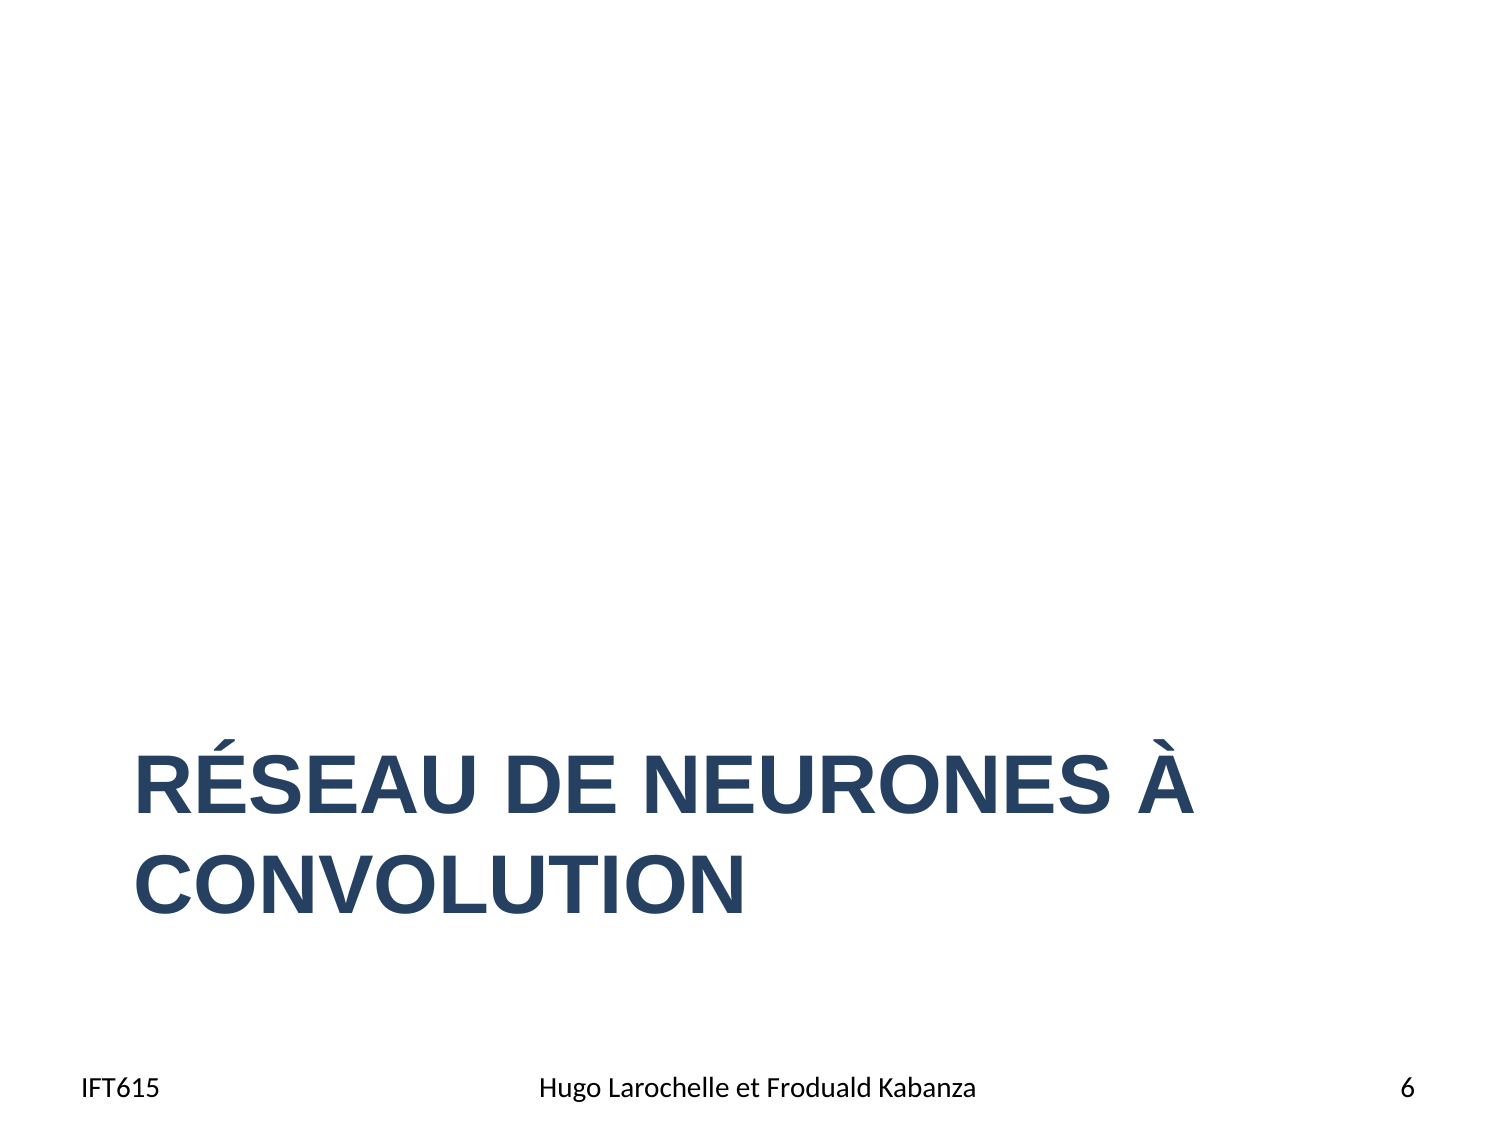

# Réseau de neurones à convolution
IFT615
Hugo Larochelle et Froduald Kabanza
6